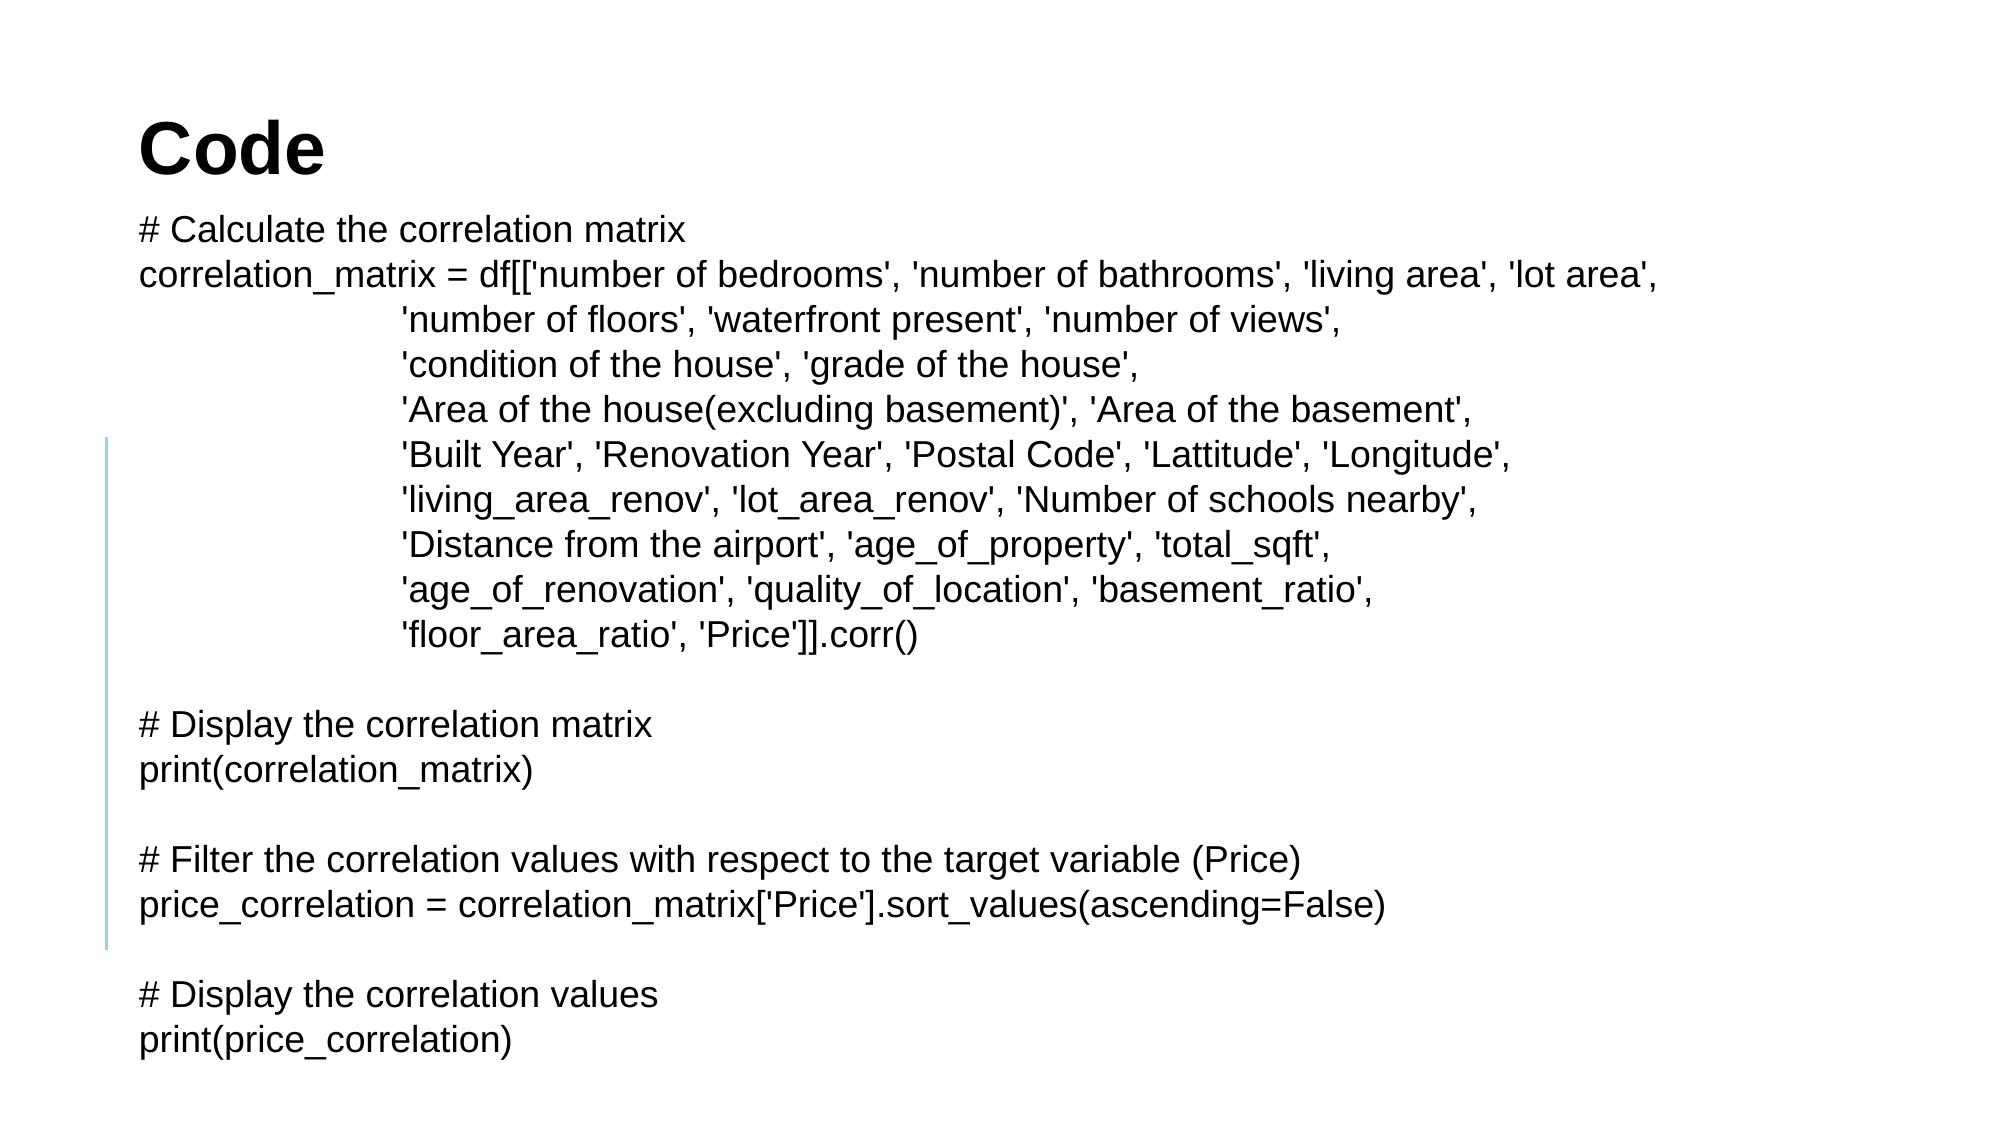

Code
# Calculate the correlation matrix
correlation_matrix = df[['number of bedrooms', 'number of bathrooms', 'living area', 'lot area',
                         'number of floors', 'waterfront present', 'number of views',
                         'condition of the house', 'grade of the house',
                         'Area of the house(excluding basement)', 'Area of the basement',
                         'Built Year', 'Renovation Year', 'Postal Code', 'Lattitude', 'Longitude',
                         'living_area_renov', 'lot_area_renov', 'Number of schools nearby',
                         'Distance from the airport', 'age_of_property', 'total_sqft',
                         'age_of_renovation', 'quality_of_location', 'basement_ratio',
                         'floor_area_ratio', 'Price']].corr()

# Display the correlation matrix
print(correlation_matrix)

# Filter the correlation values with respect to the target variable (Price)
price_correlation = correlation_matrix['Price'].sort_values(ascending=False)

# Display the correlation values
print(price_correlation)